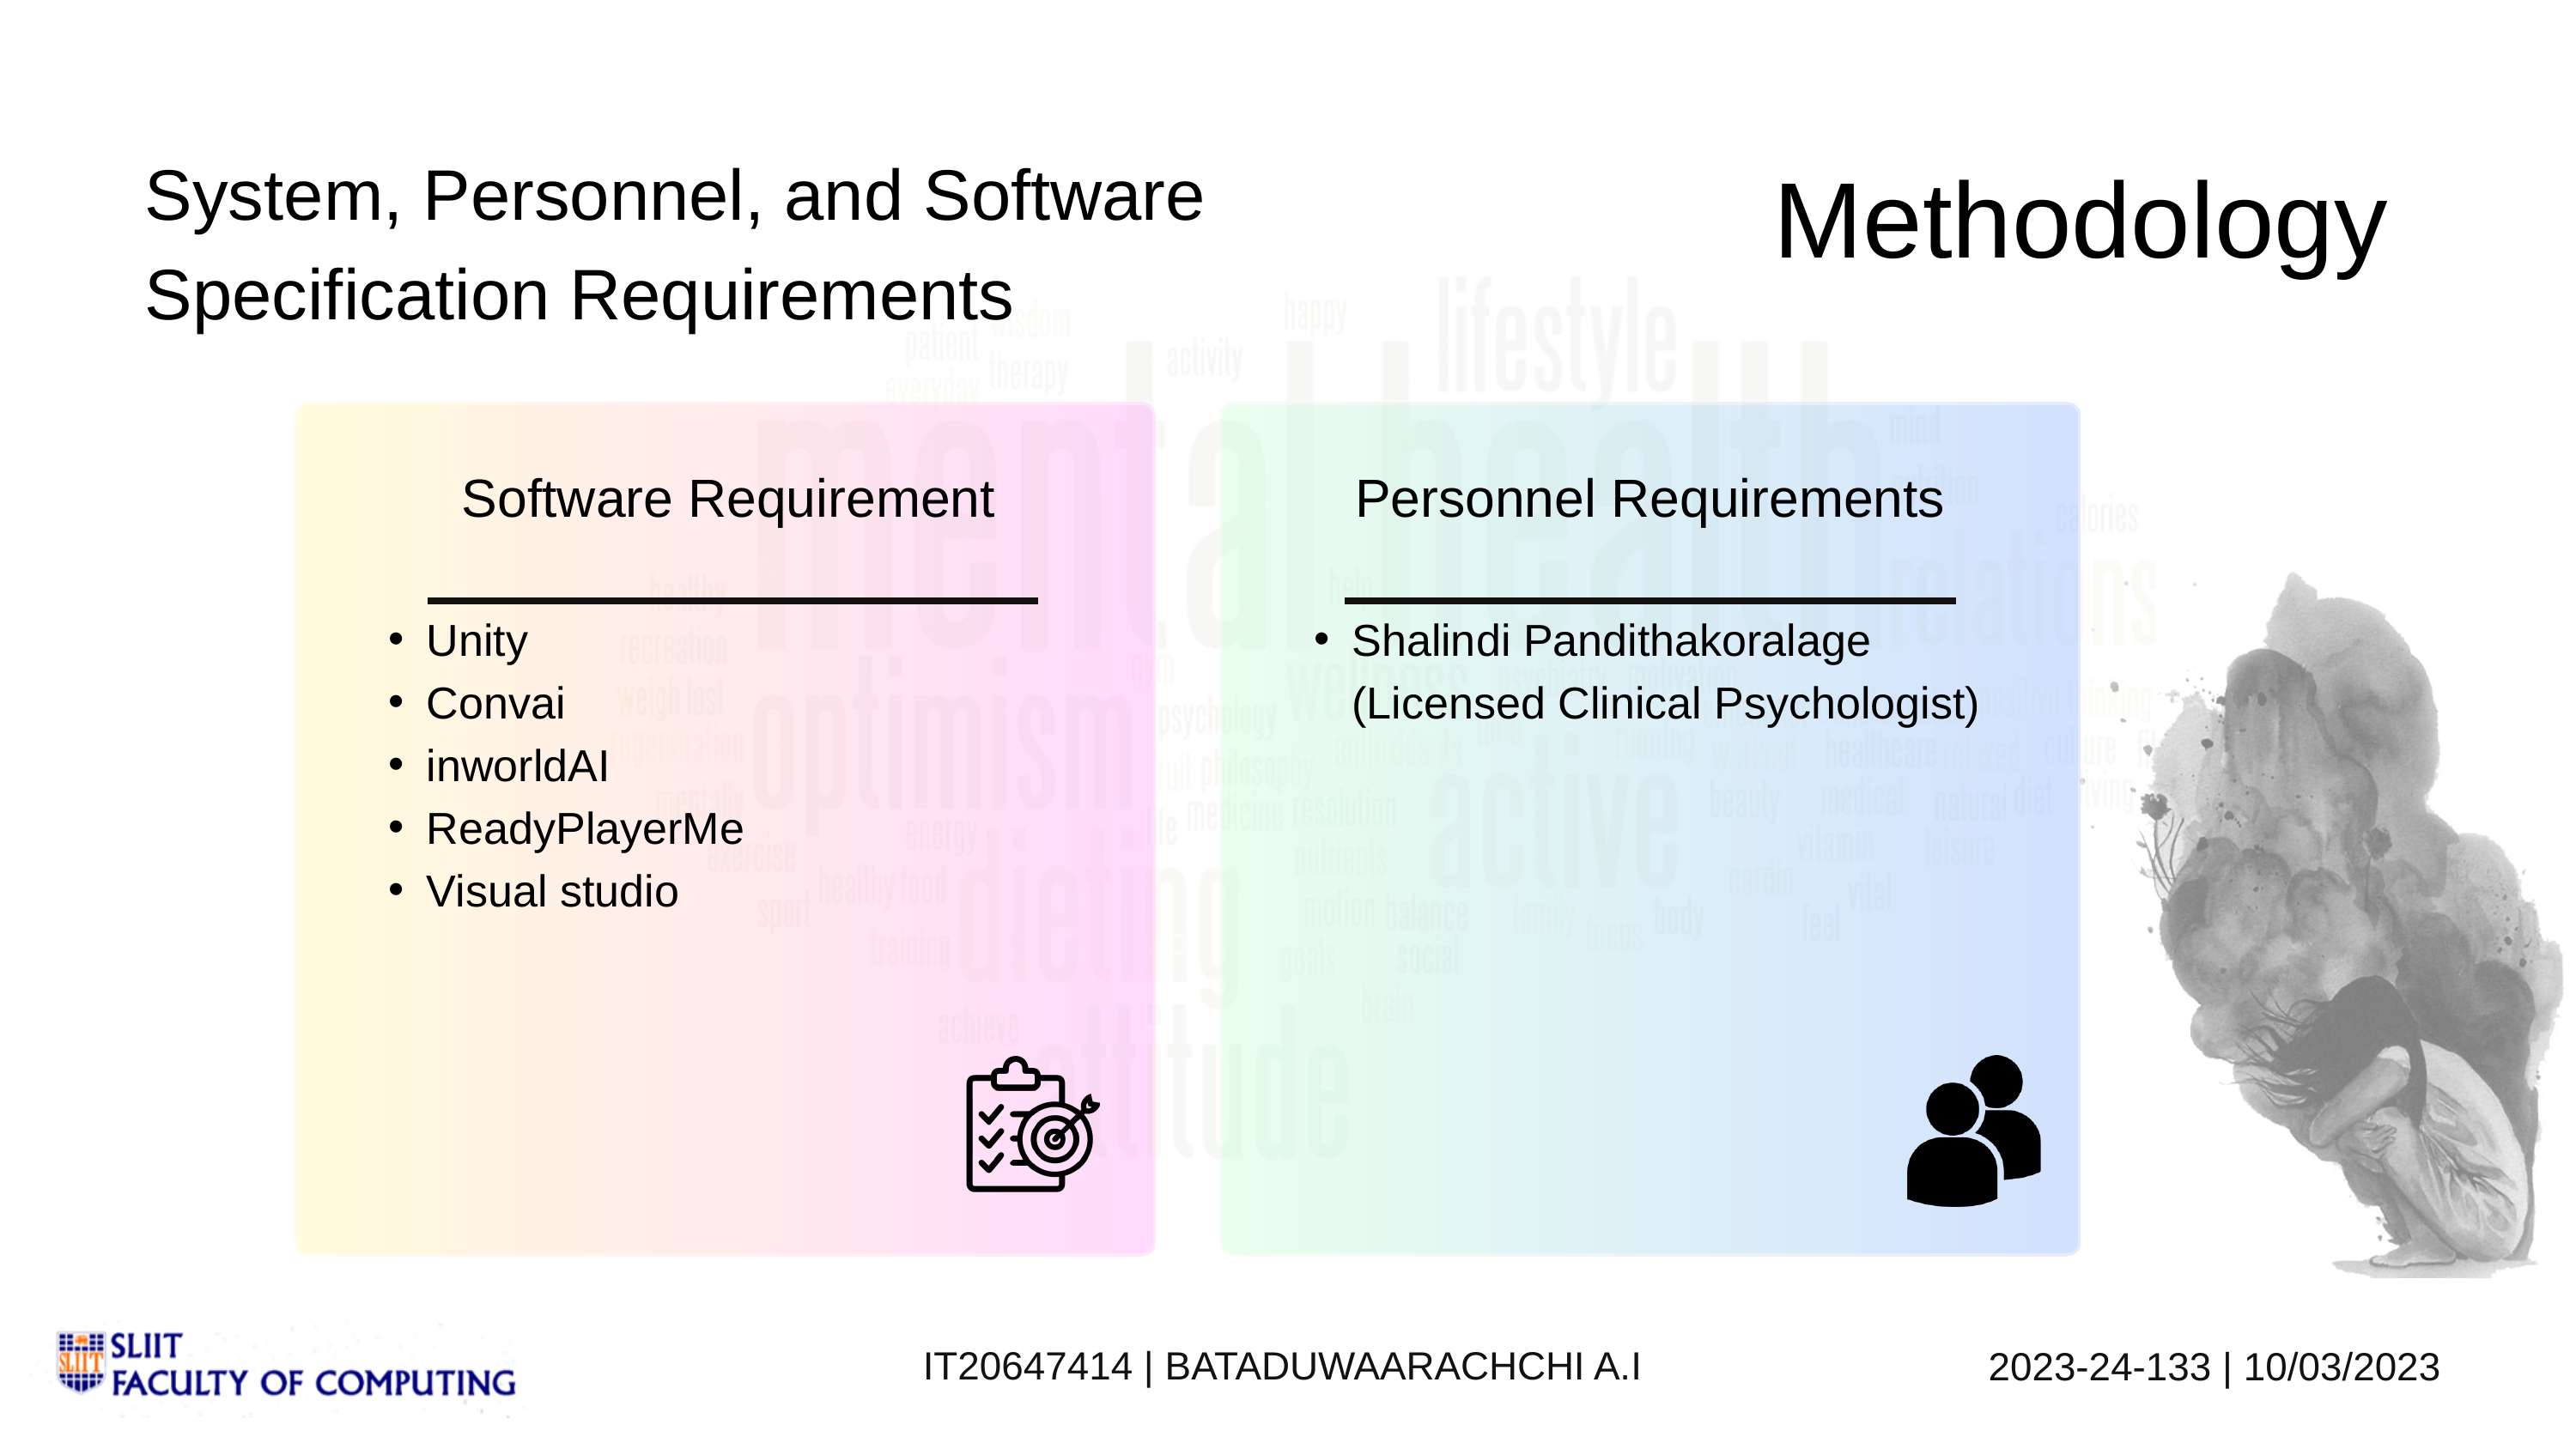

Methodology
System, Personnel, and Software
Specification Requirements

Software Requirement
Personnel Requirements

Unity
Convai
inworldAI
ReadyPlayerMe
Visual studio

Shalindi Pandithakoralage (Licensed Clinical Psychologist)

IT20647414 | BATADUWAARACHCHI A.I
2023-24-133 | 10/03/2023